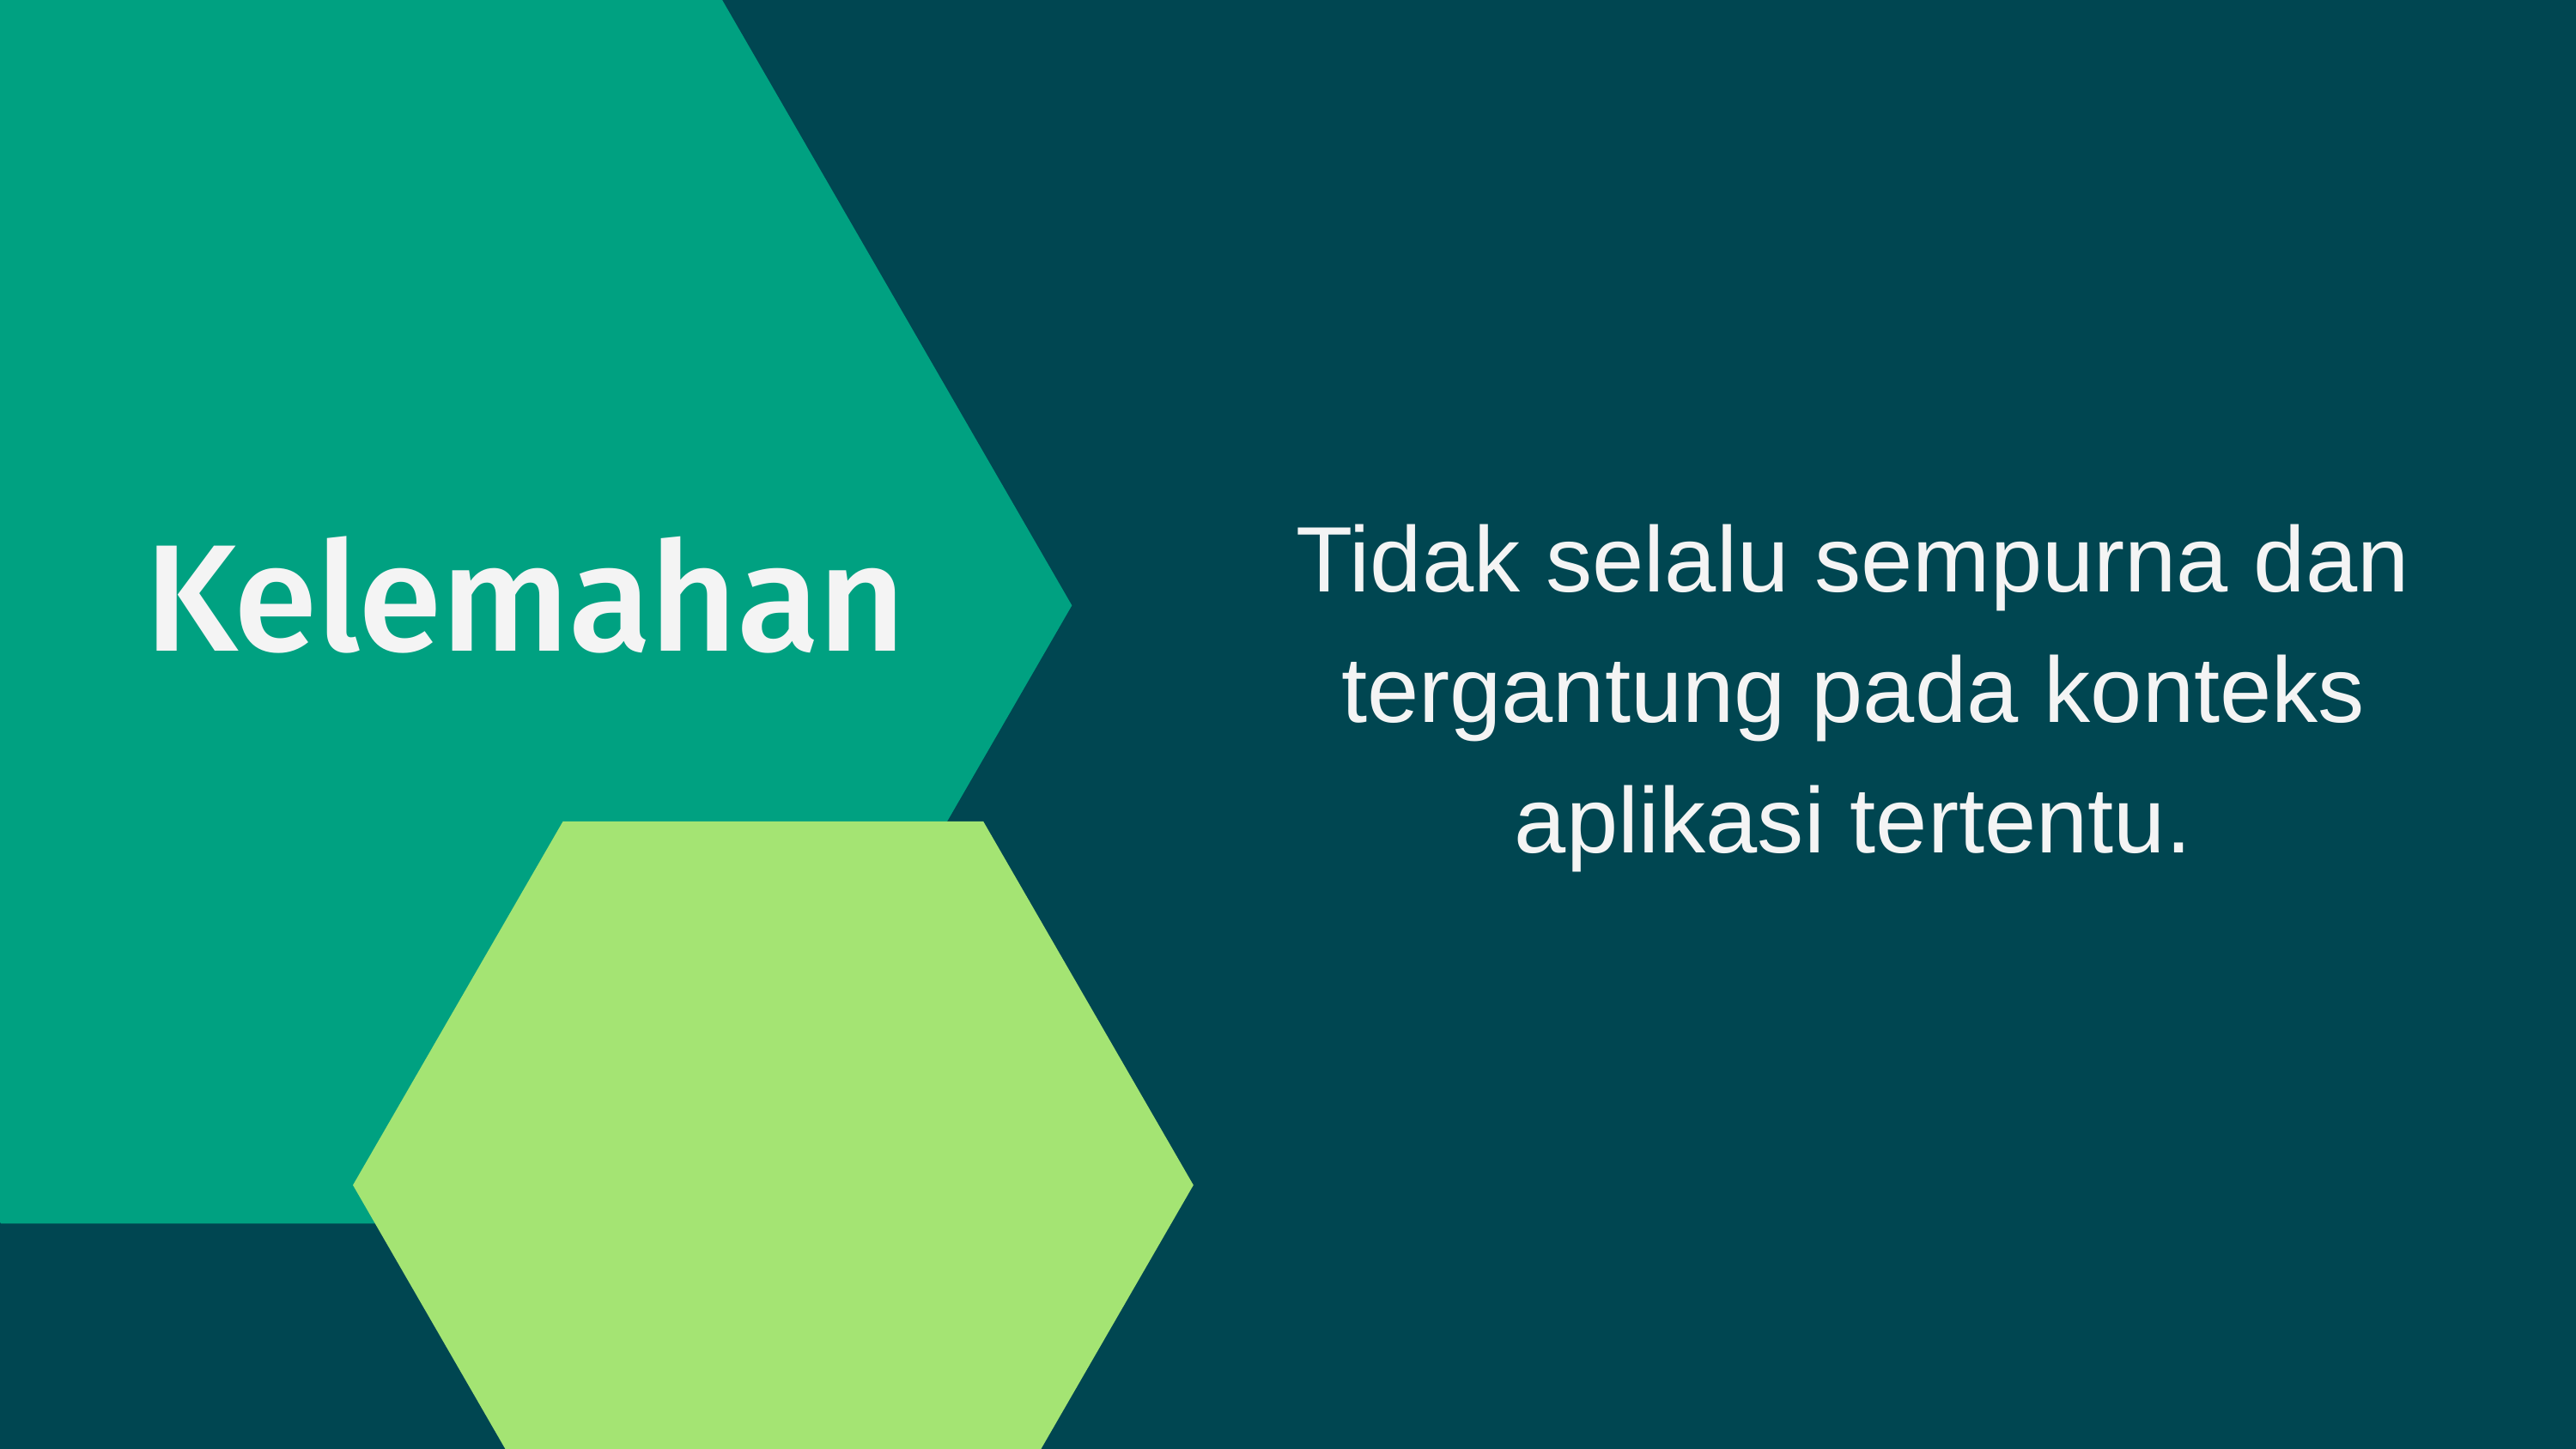

Tidak selalu sempurna dan tergantung pada konteks aplikasi tertentu.
Kelemahan